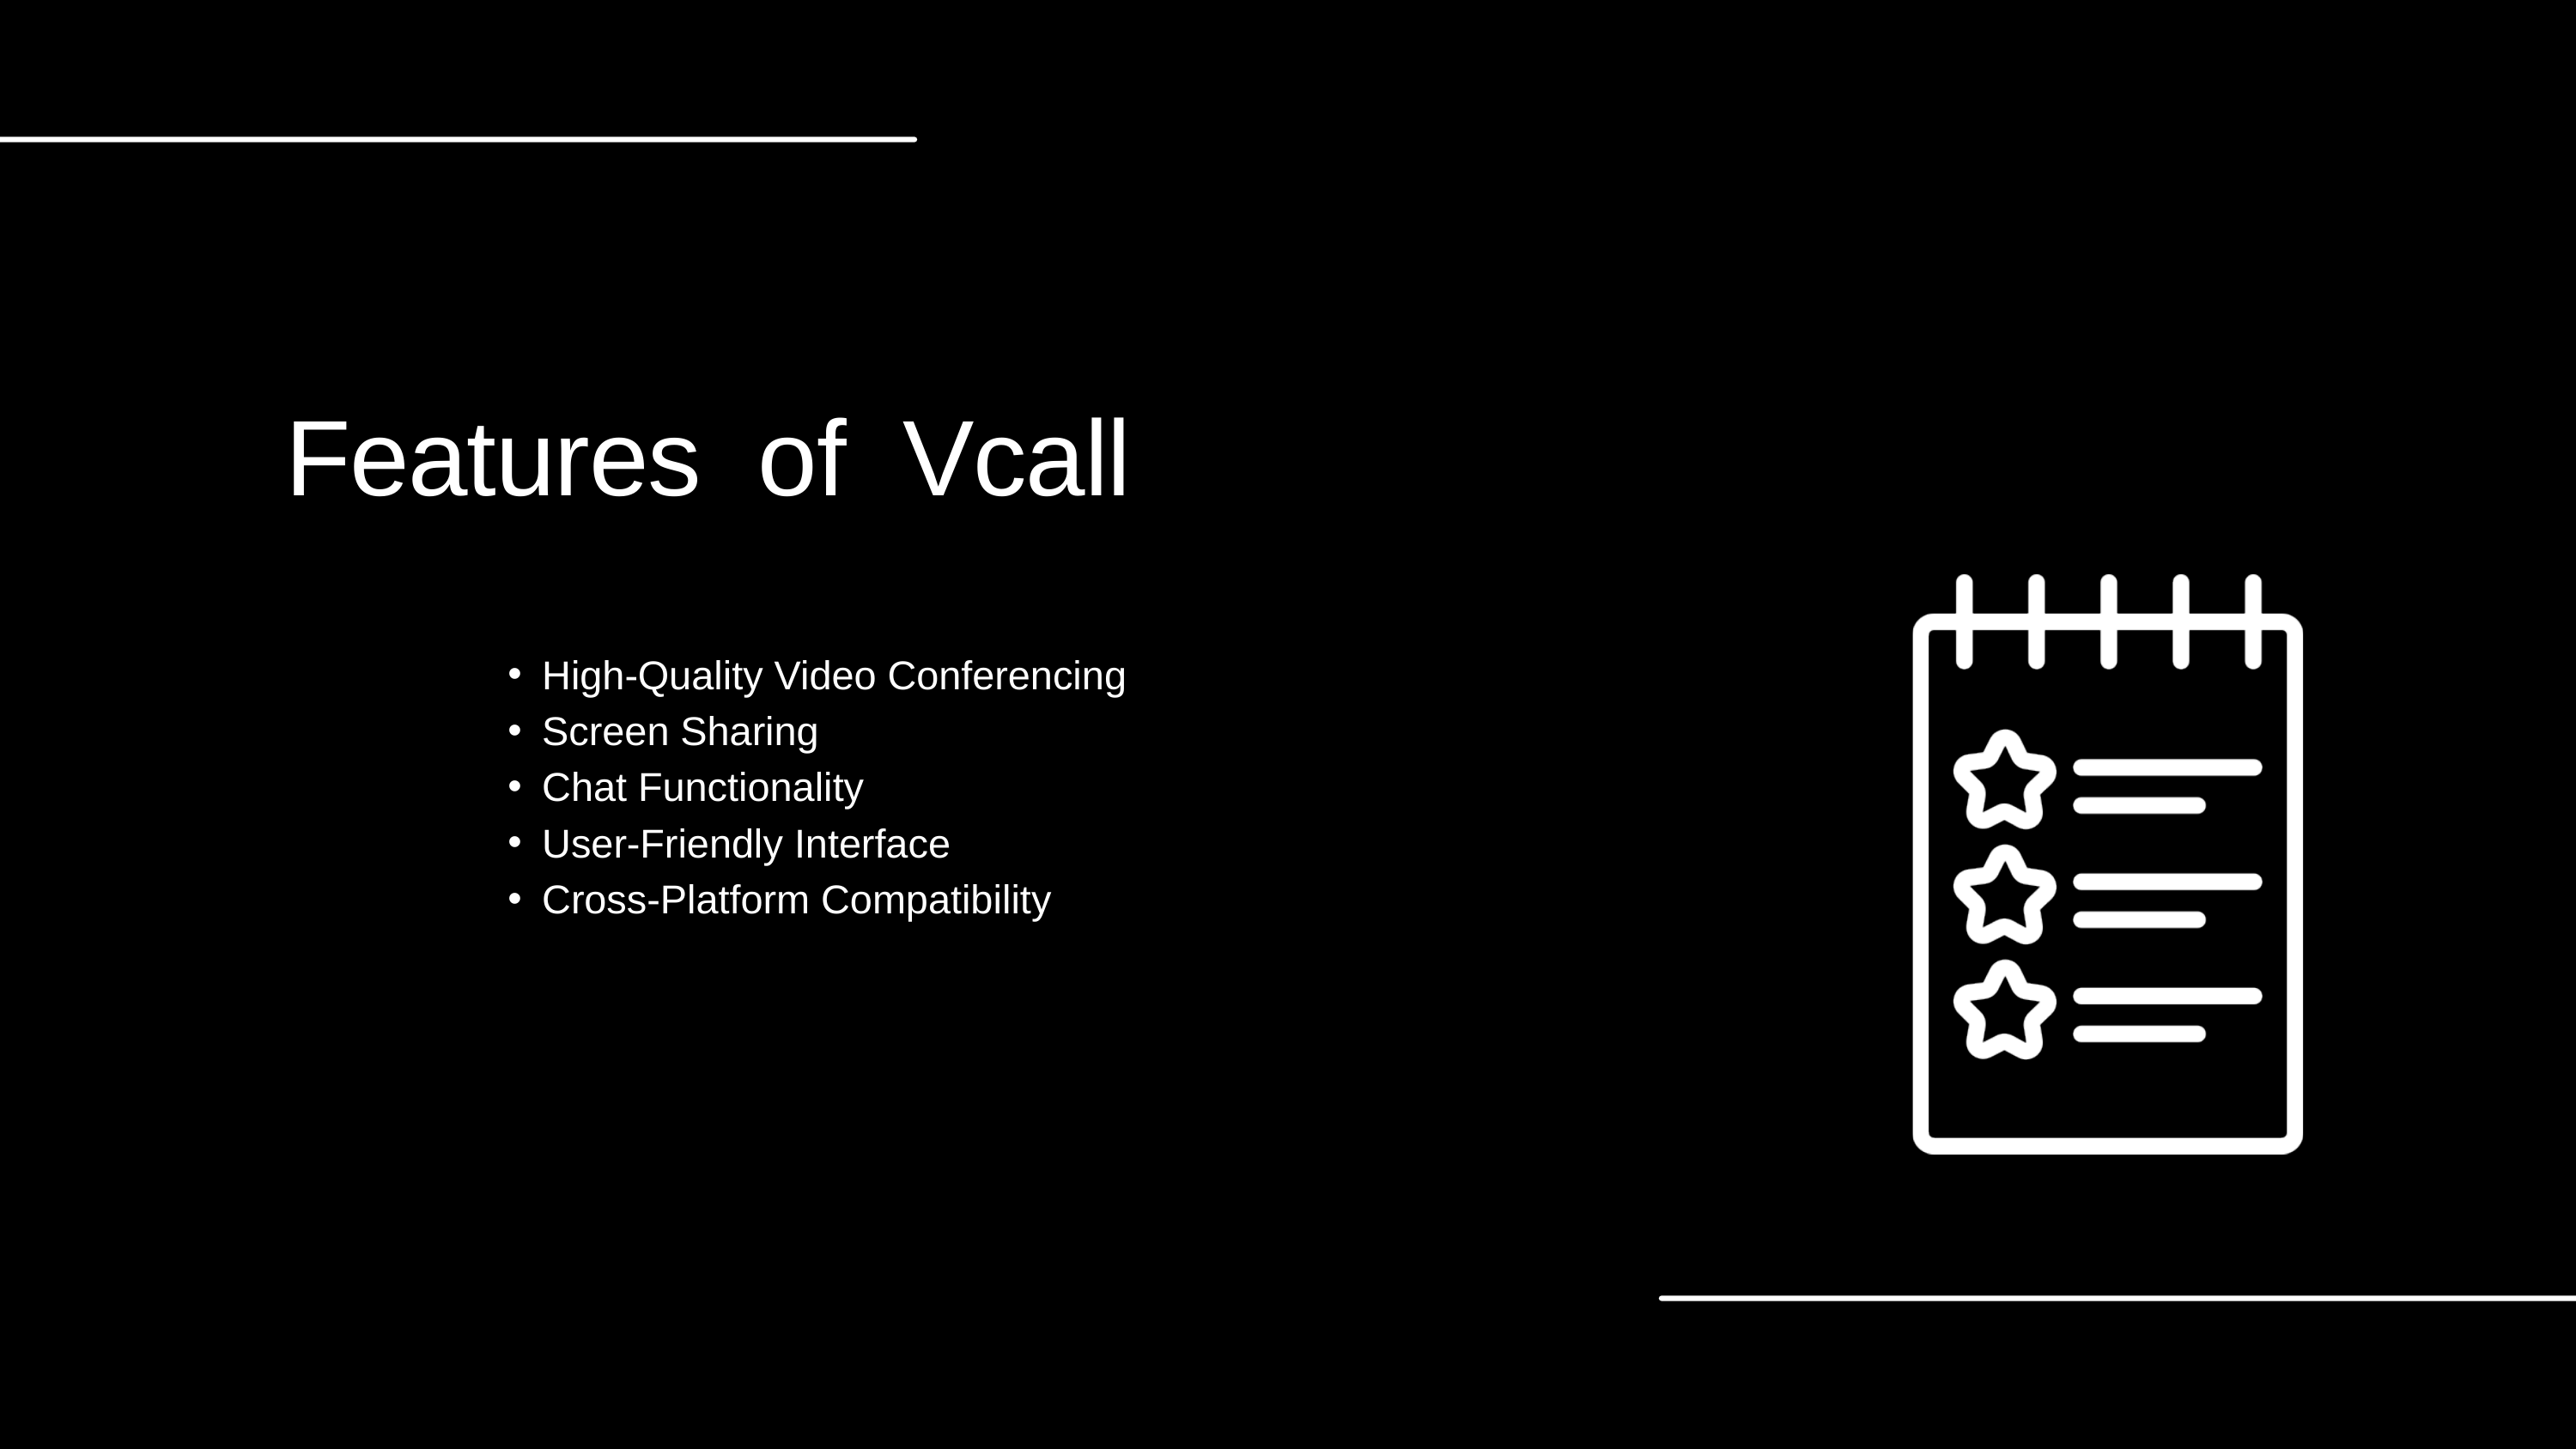

Features  of  Vcall

High-Quality Video Conferencing
Screen Sharing
Chat Functionality
User-Friendly Interface
Cross-Platform Compatibility